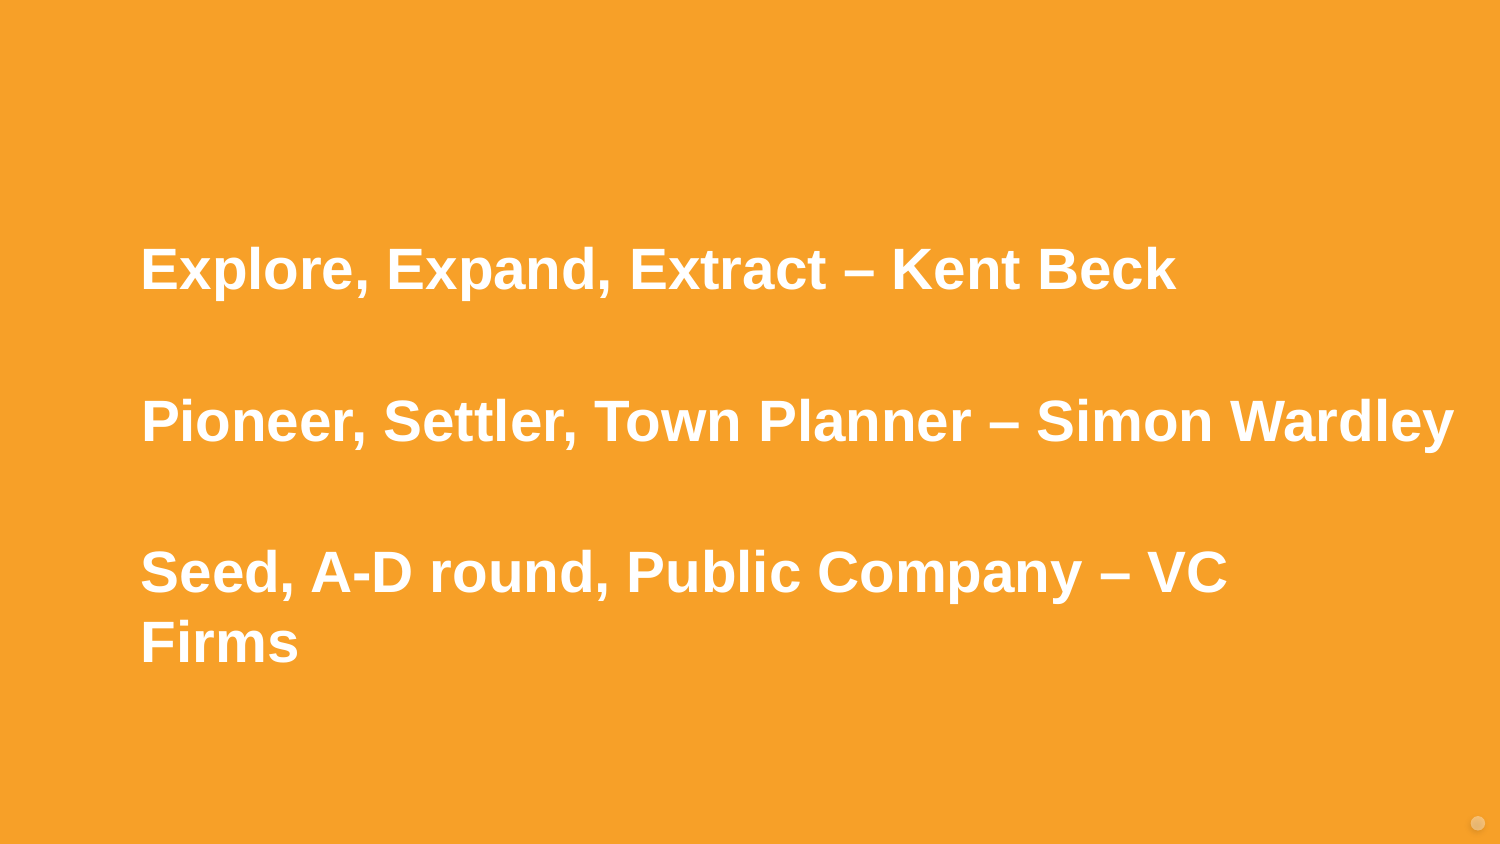

Explore, Expand, Extract – Kent Beck
Pioneer, Settler, Town Planner – Simon Wardley
Seed, A-D round, Public Company – VC Firms